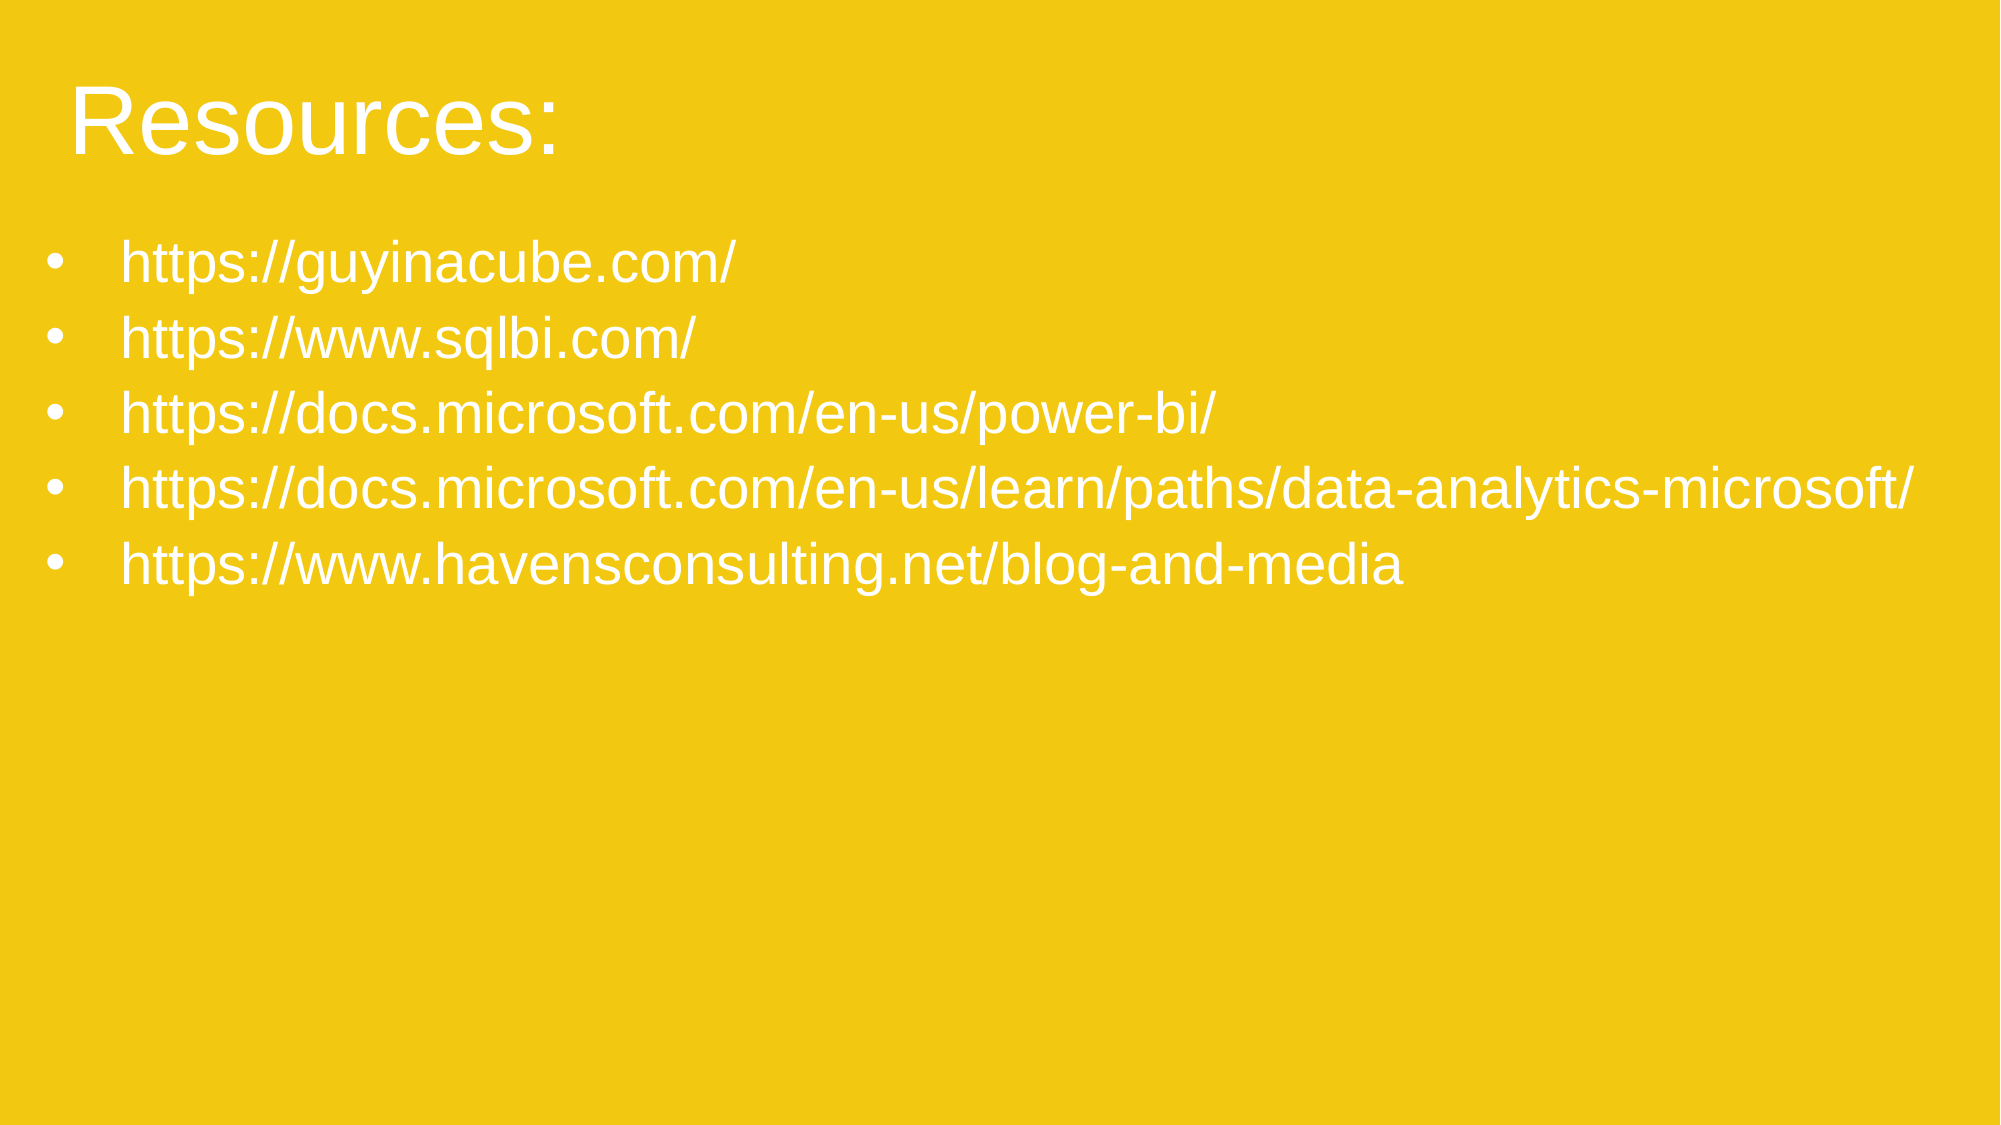

# Resources:
https://guyinacube.com/
https://www.sqlbi.com/
https://docs.microsoft.com/en-us/power-bi/
https://docs.microsoft.com/en-us/learn/paths/data-analytics-microsoft/
https://www.havensconsulting.net/blog-and-media